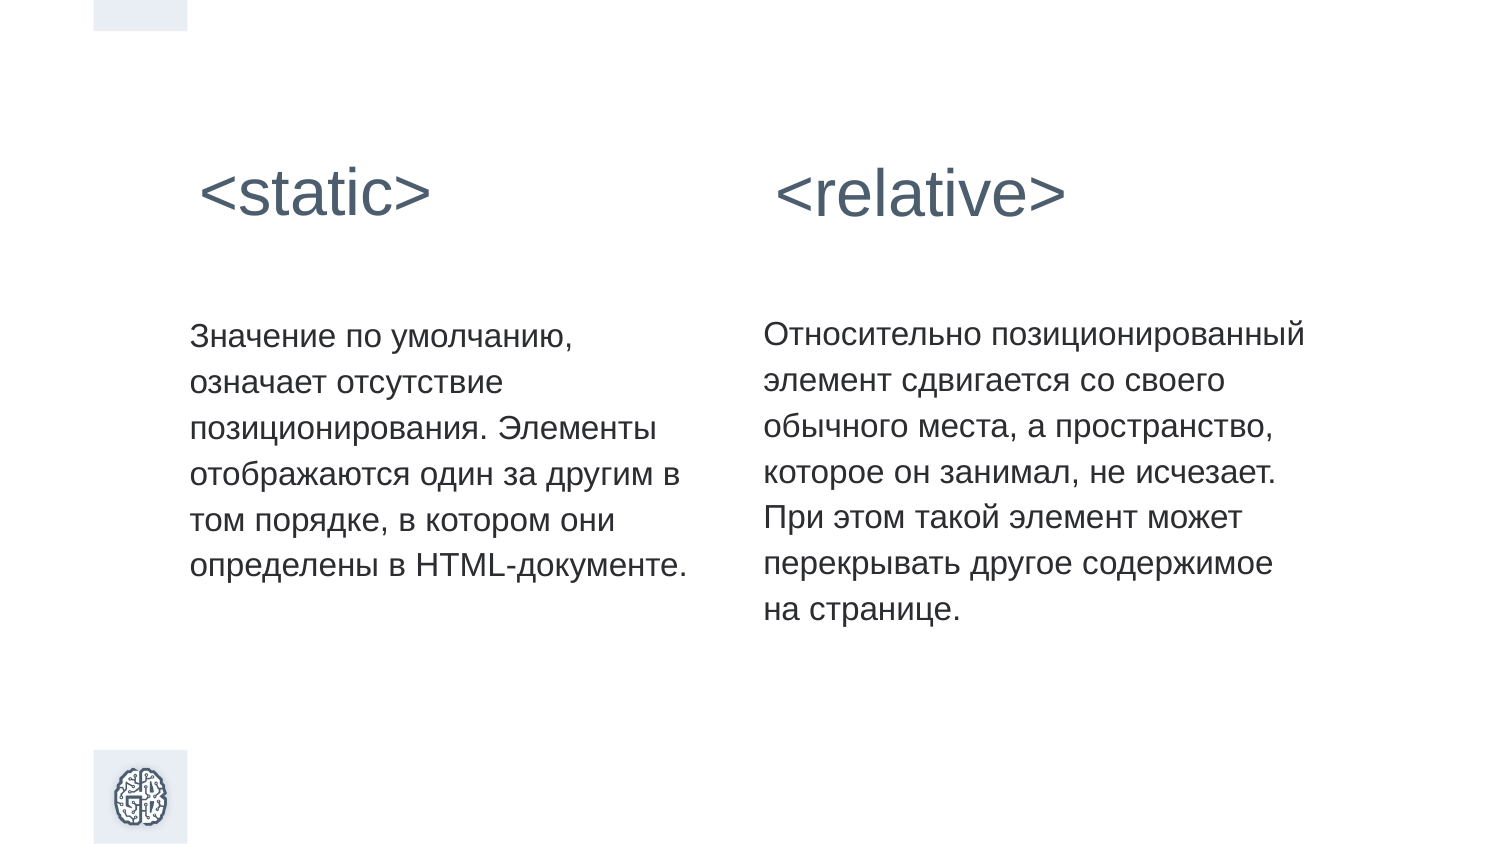

<static>
<relative>
Относительно позиционированный элемент сдвигается со своего обычного места, а пространство, которое он занимал, не исчезает. При этом такой элемент может перекрывать другое содержимое на странице.
Значение по умолчанию, означает отсутствие позиционирования. Элементы отображаются один за другим в том порядке, в котором они определены в HTML-документе.